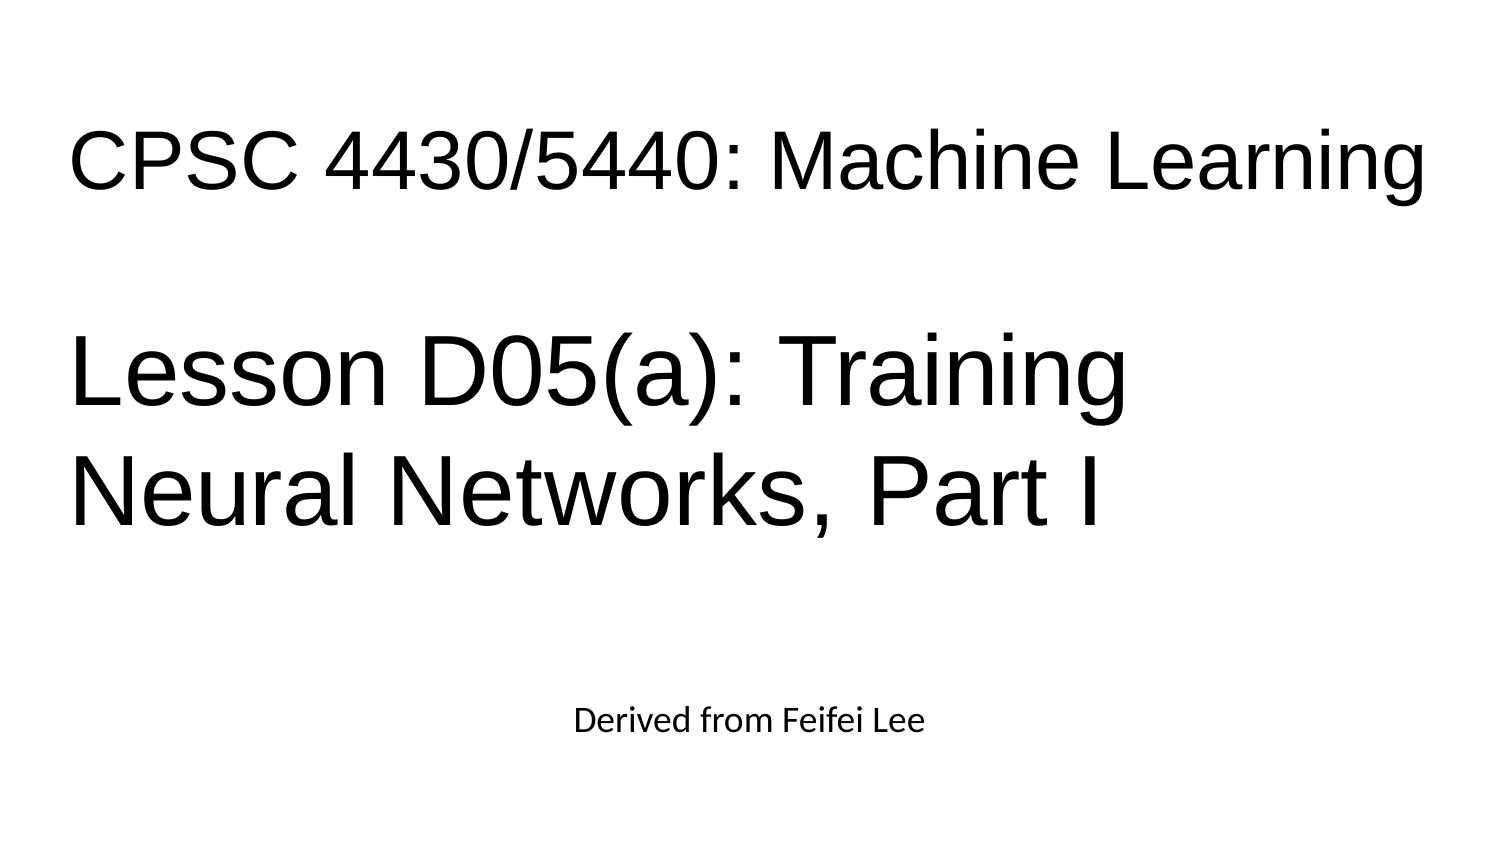

# CPSC 4430/5440: Machine Learning Lesson D05(a): Training Neural Networks, Part I
Derived from Feifei Lee
Lecture 6 -
Lecture 6 - 1
3/24/2021
1
Fei-Fei Li & Justin Johnson & Serena Yeung	Lecture 6 -	April 19, 2018